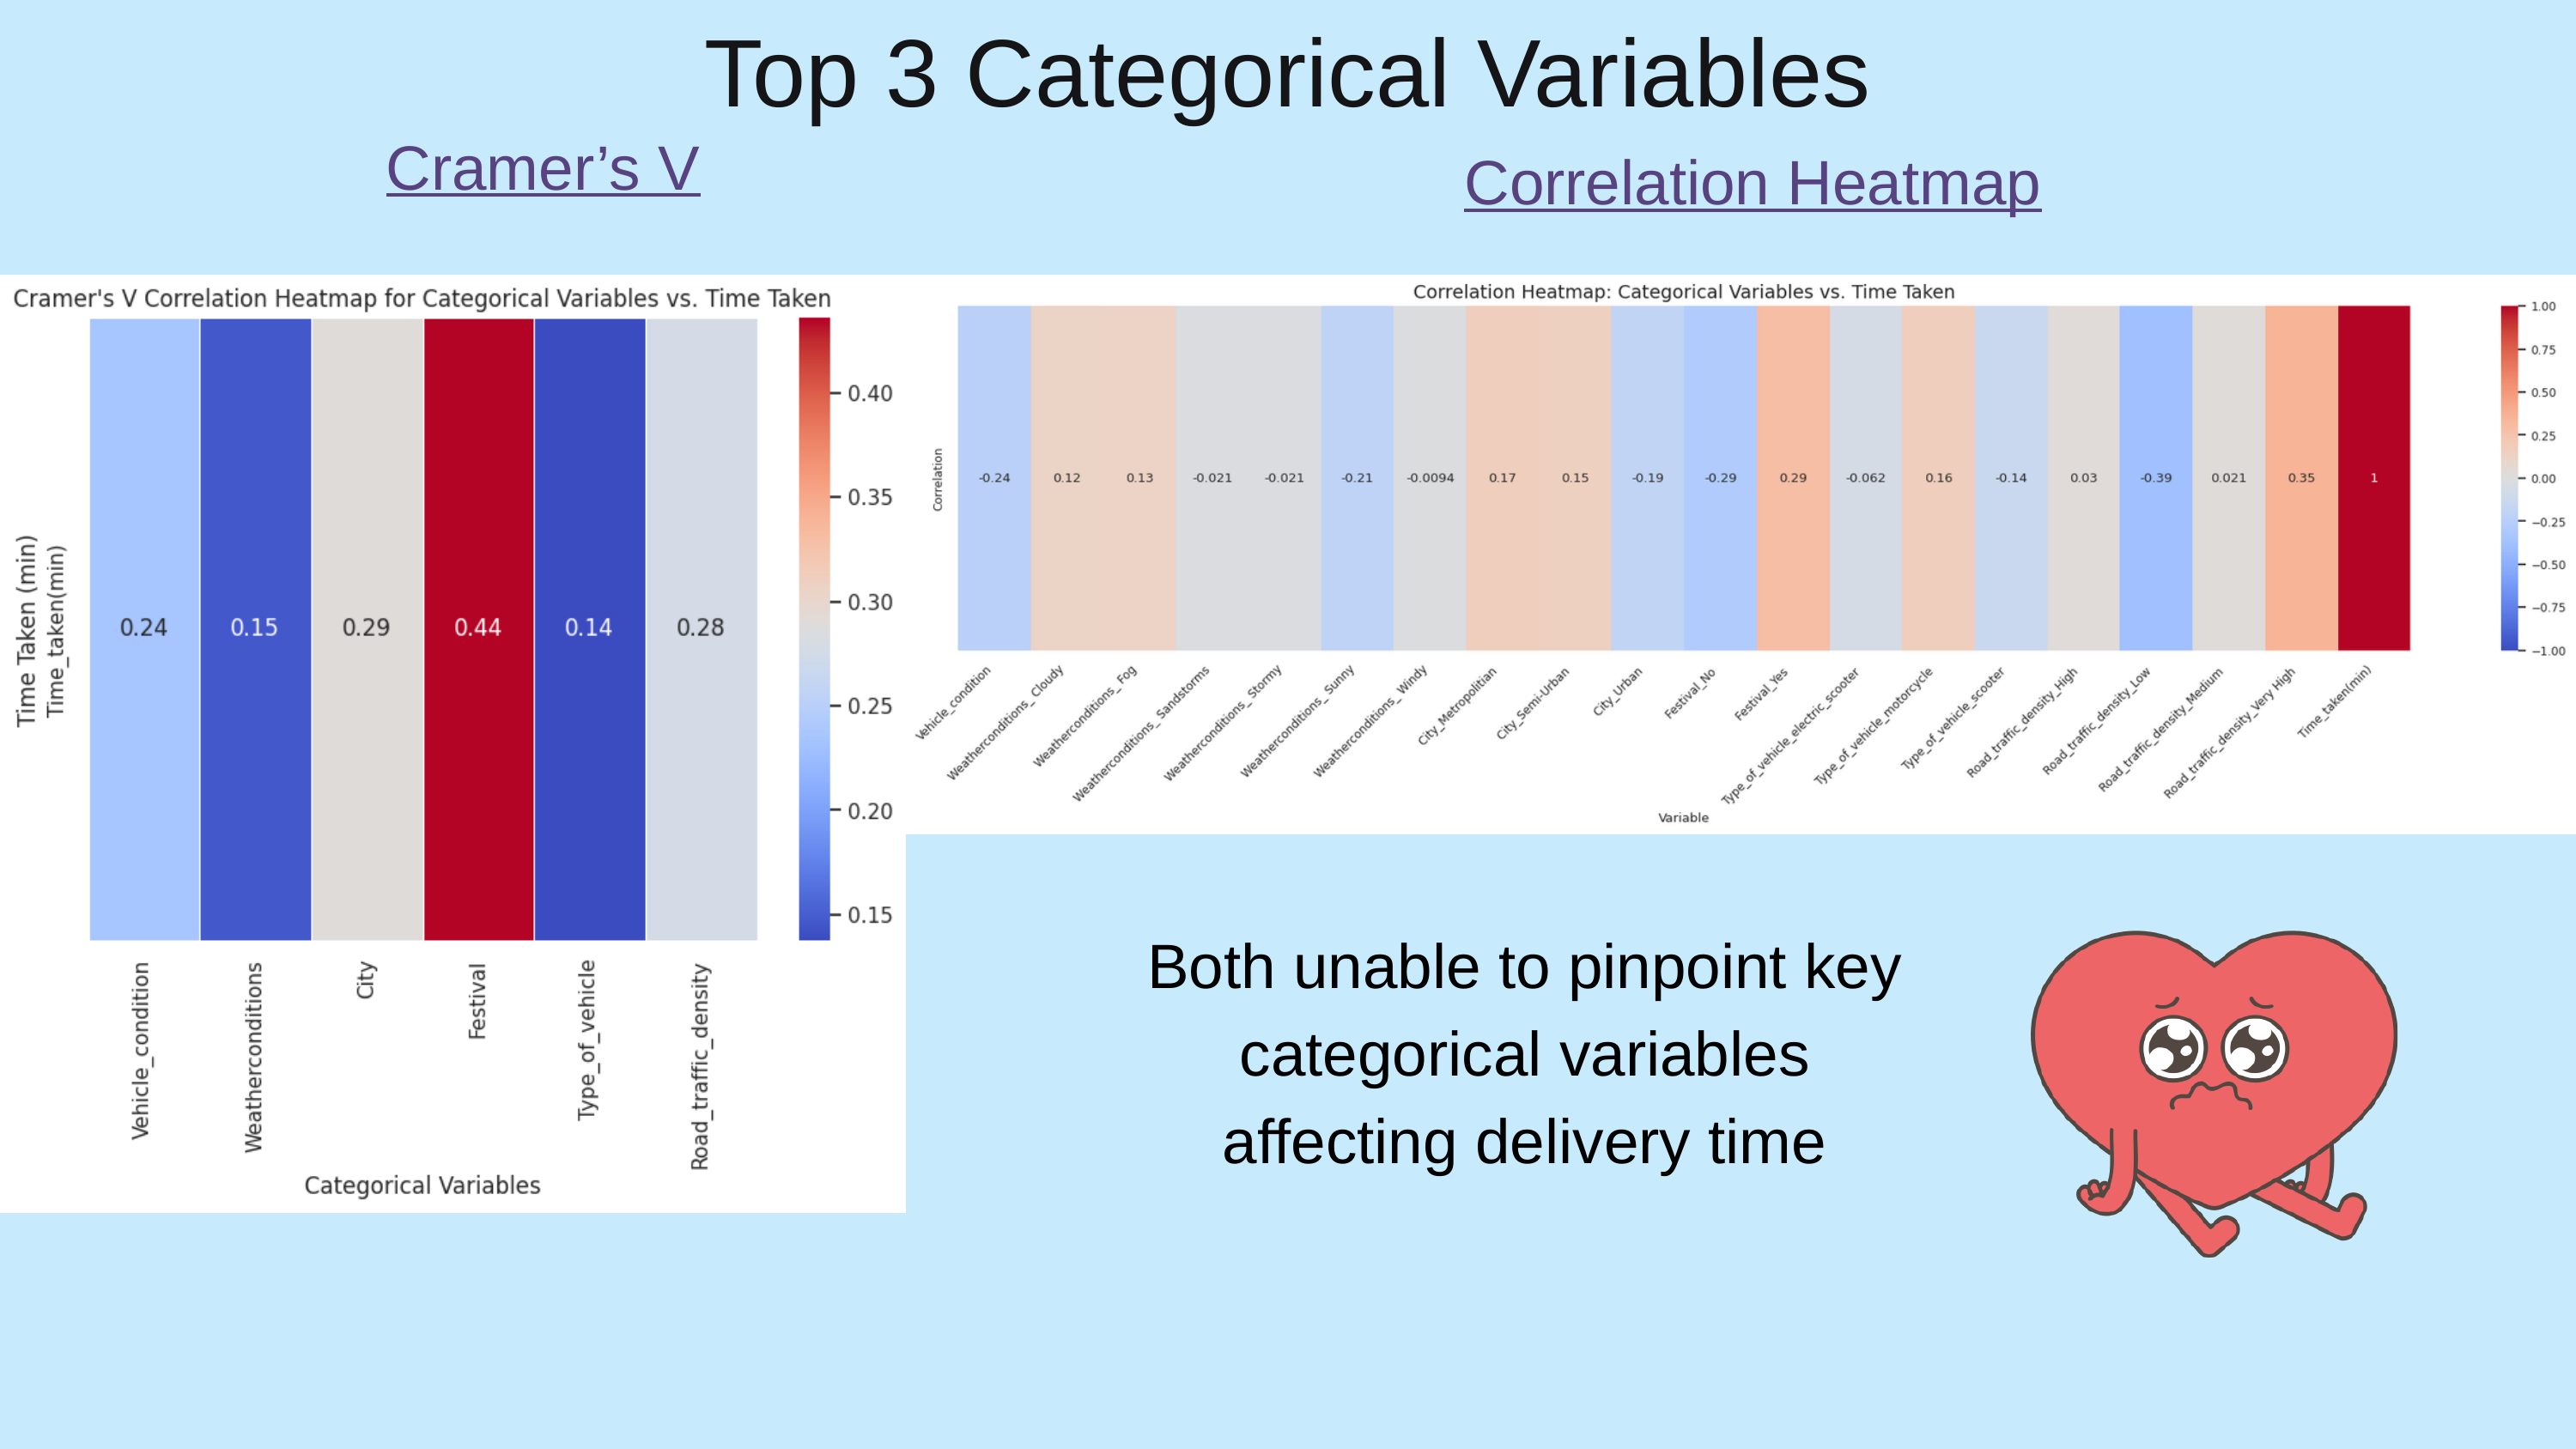

Top 3 Categorical Variables
Cramer’s V
Correlation Heatmap

Both unable to pinpoint key categorical variables affecting delivery time